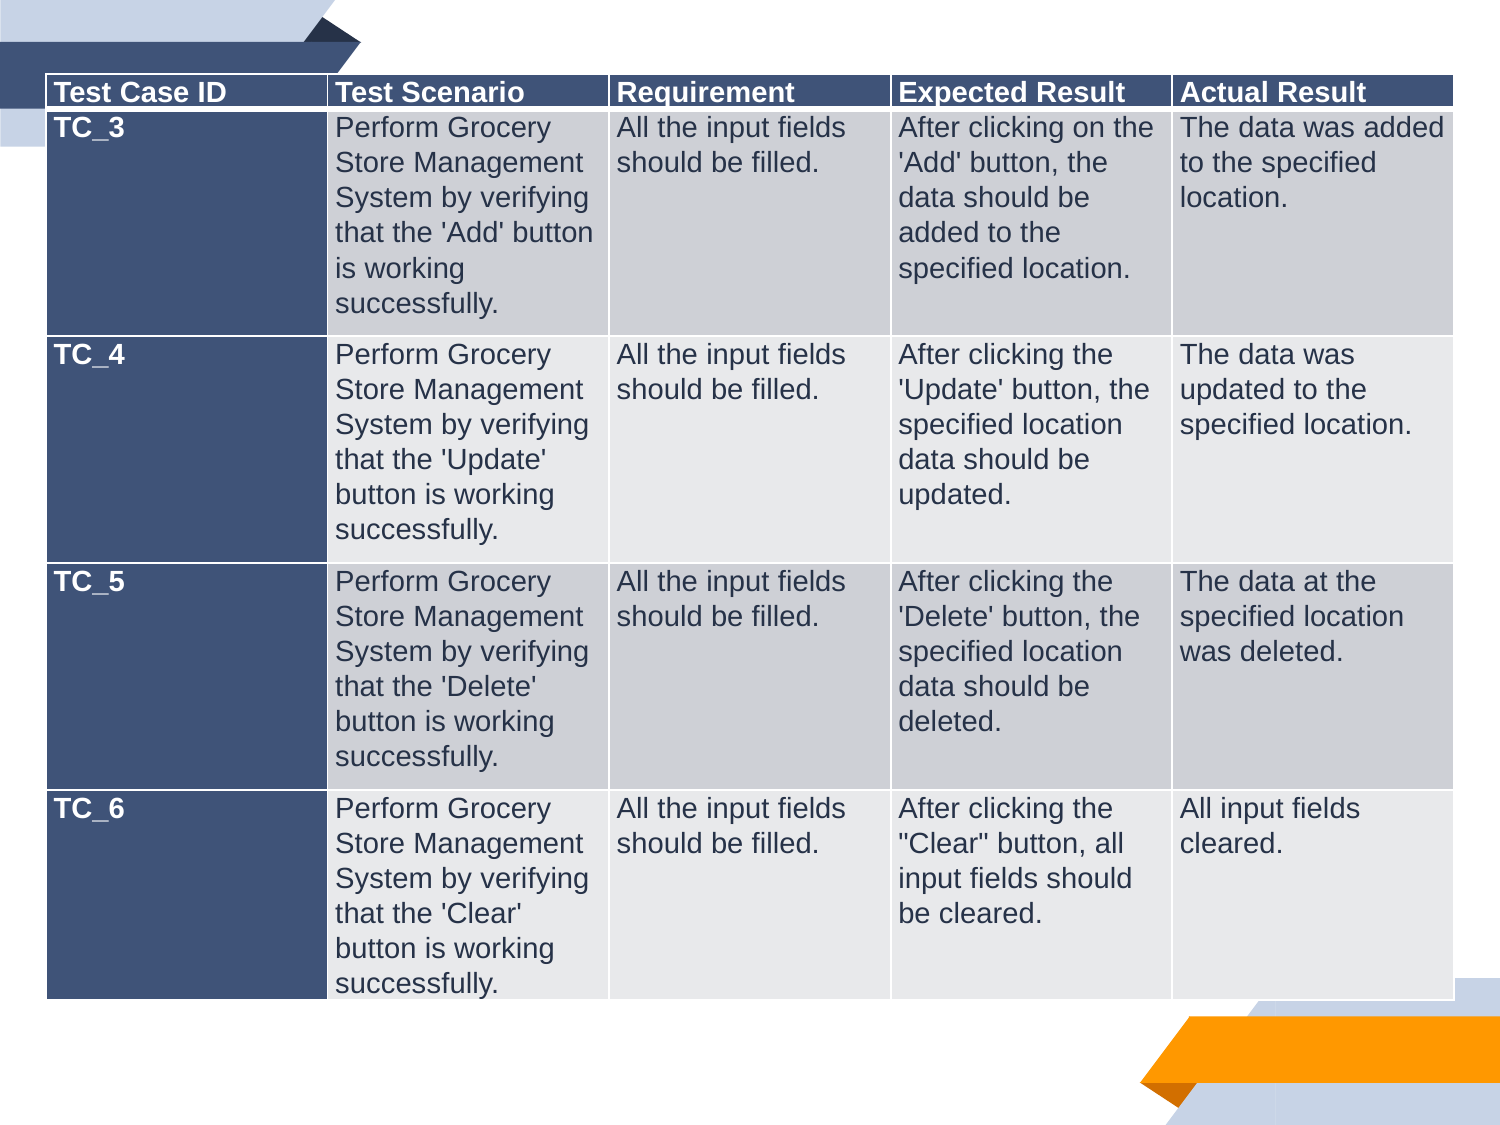

| Test Case ID | Test Scenario | Requirement | Expected Result | Actual Result |
| --- | --- | --- | --- | --- |
| TC\_3 | Perform Grocery Store Management System by verifying that the 'Add' button is working successfully. | All the input fields should be filled. | After clicking on the 'Add' button, the data should be added to the specified location. | The data was added to the specified location. |
| TC\_4 | Perform Grocery Store Management System by verifying that the 'Update' button is working successfully. | All the input fields should be filled. | After clicking the 'Update' button, the specified location data should be updated. | The data was updated to the specified location. |
| TC\_5 | Perform Grocery Store Management System by verifying that the 'Delete' button is working successfully. | All the input fields should be filled. | After clicking the 'Delete' button, the specified location data should be deleted. | The data at the specified location was deleted. |
| TC\_6 | Perform Grocery Store Management System by verifying that the 'Clear' button is working successfully. | All the input fields should be filled. | After clicking the "Clear" button, all input fields should be cleared. | All input fields cleared. |